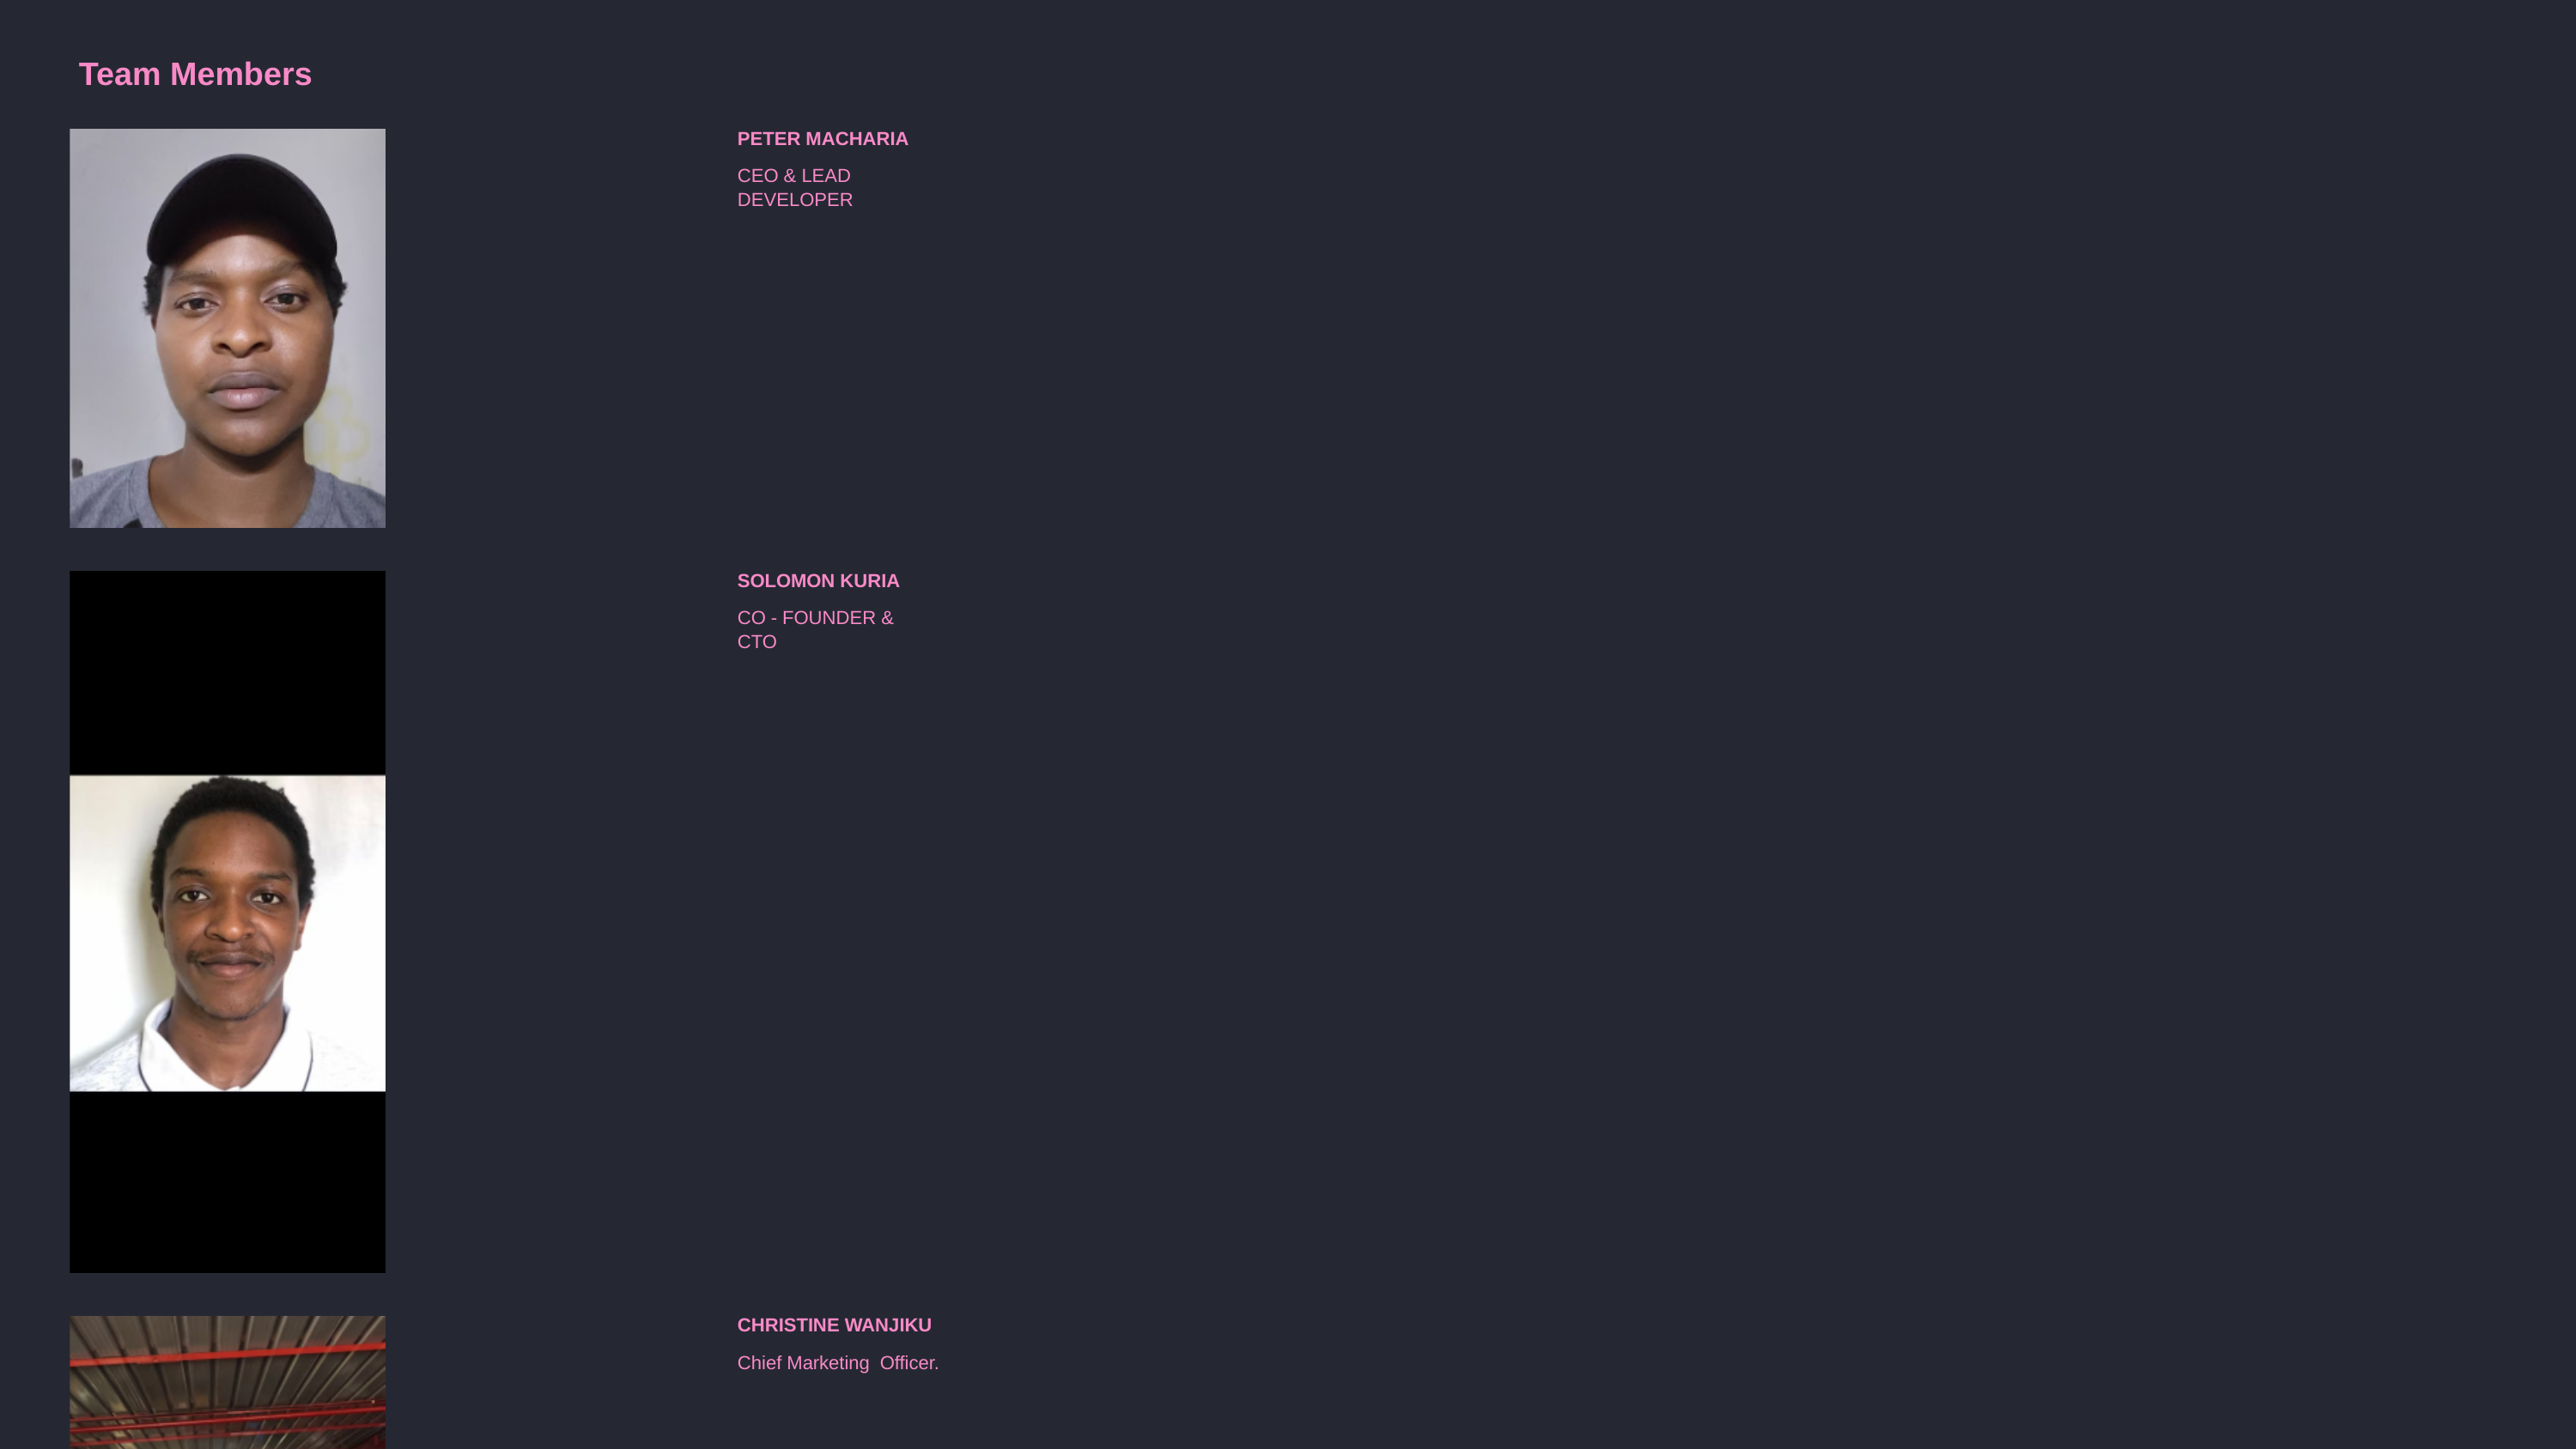

Team Members

PETER MACHARIA

CEO & LEAD DEVELOPER

SOLOMON KURIA

CO - FOUNDER & CTO

CHRISTINE WANJIKU

Chief Marketing  Officer.